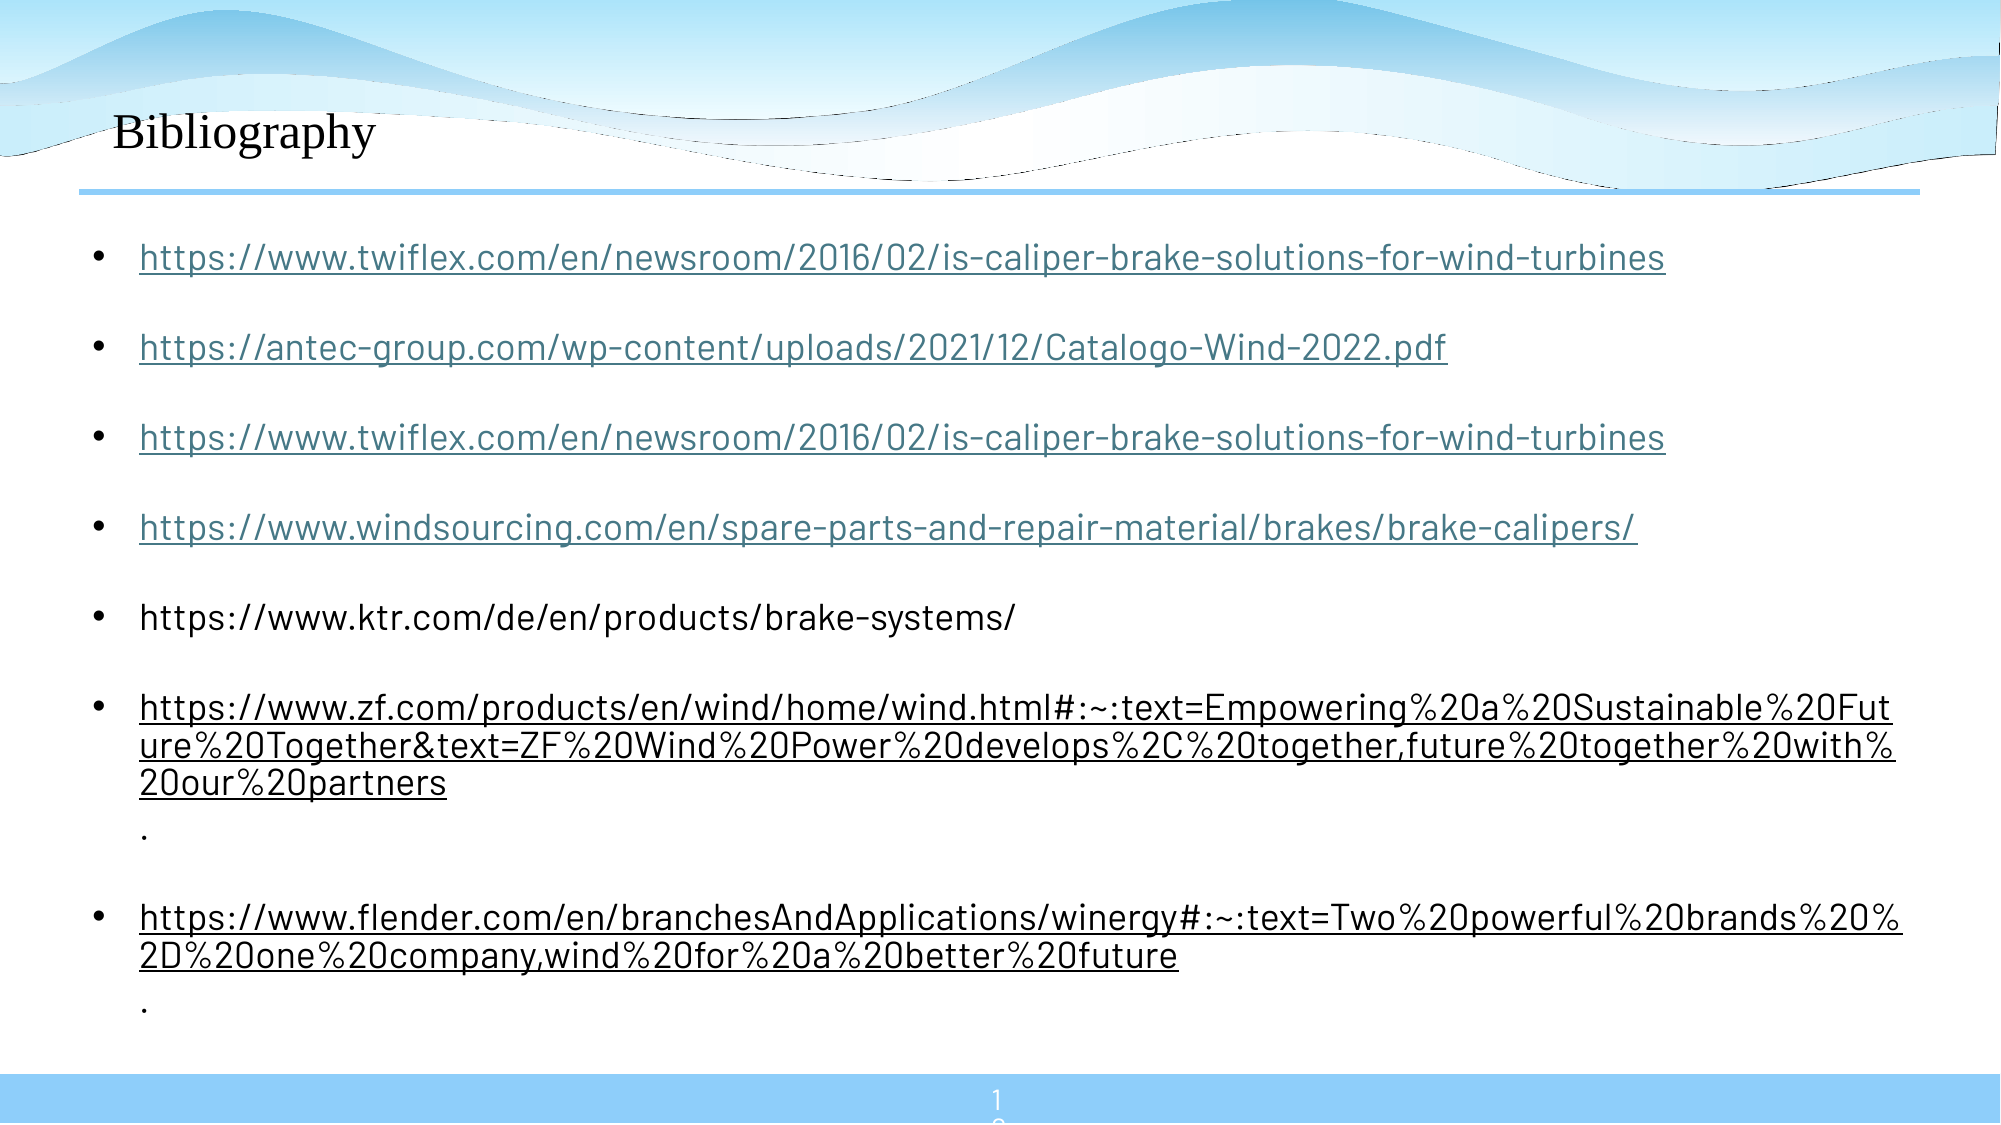

# Bibliography

https://www.twiflex.com/en/newsroom/2016/02/is-caliper-brake-solutions-for-wind-turbines

https://antec-group.com/wp-content/uploads/2021/12/Catalogo-Wind-2022.pdf

https://www.twiflex.com/en/newsroom/2016/02/is-caliper-brake-solutions-for-wind-turbines

https://www.windsourcing.com/en/spare-parts-and-repair-material/brakes/brake-calipers/

https://www.ktr.com/de/en/products/brake-systems/

https://www.zf.com/products/en/wind/home/wind.html#:~:text=Empowering%20a%20Sustainable%20Future%20Together&text=ZF%20Wind%20Power%20develops%2C%20together,future%20together%20with%20our%20partners.

https://www.flender.com/en/branchesAndApplications/winergy#:~:text=Two%20powerful%20brands%20%2D%20one%20company,wind%20for%20a%20better%20future.

125